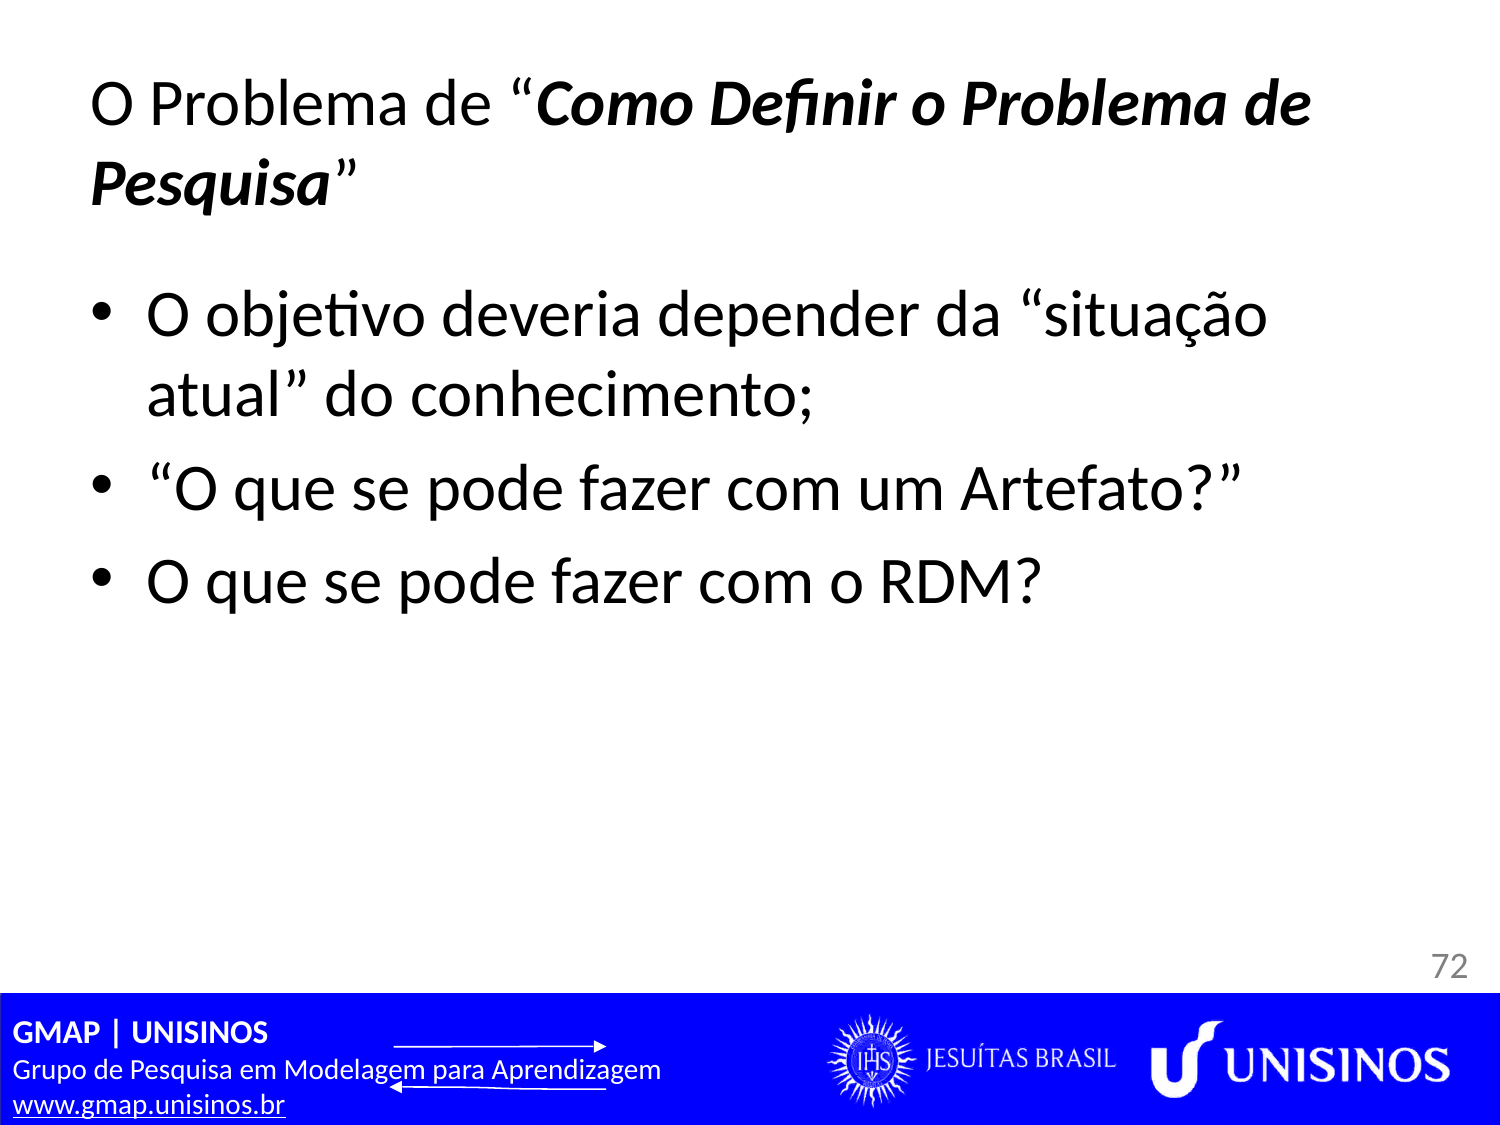

# O Problema de “Como Definir o Problema de Pesquisa”
O objetivo deveria depender da “situação atual” do conhecimento;
“O que se pode fazer com um Artefato?”
O que se pode fazer com o RDM?